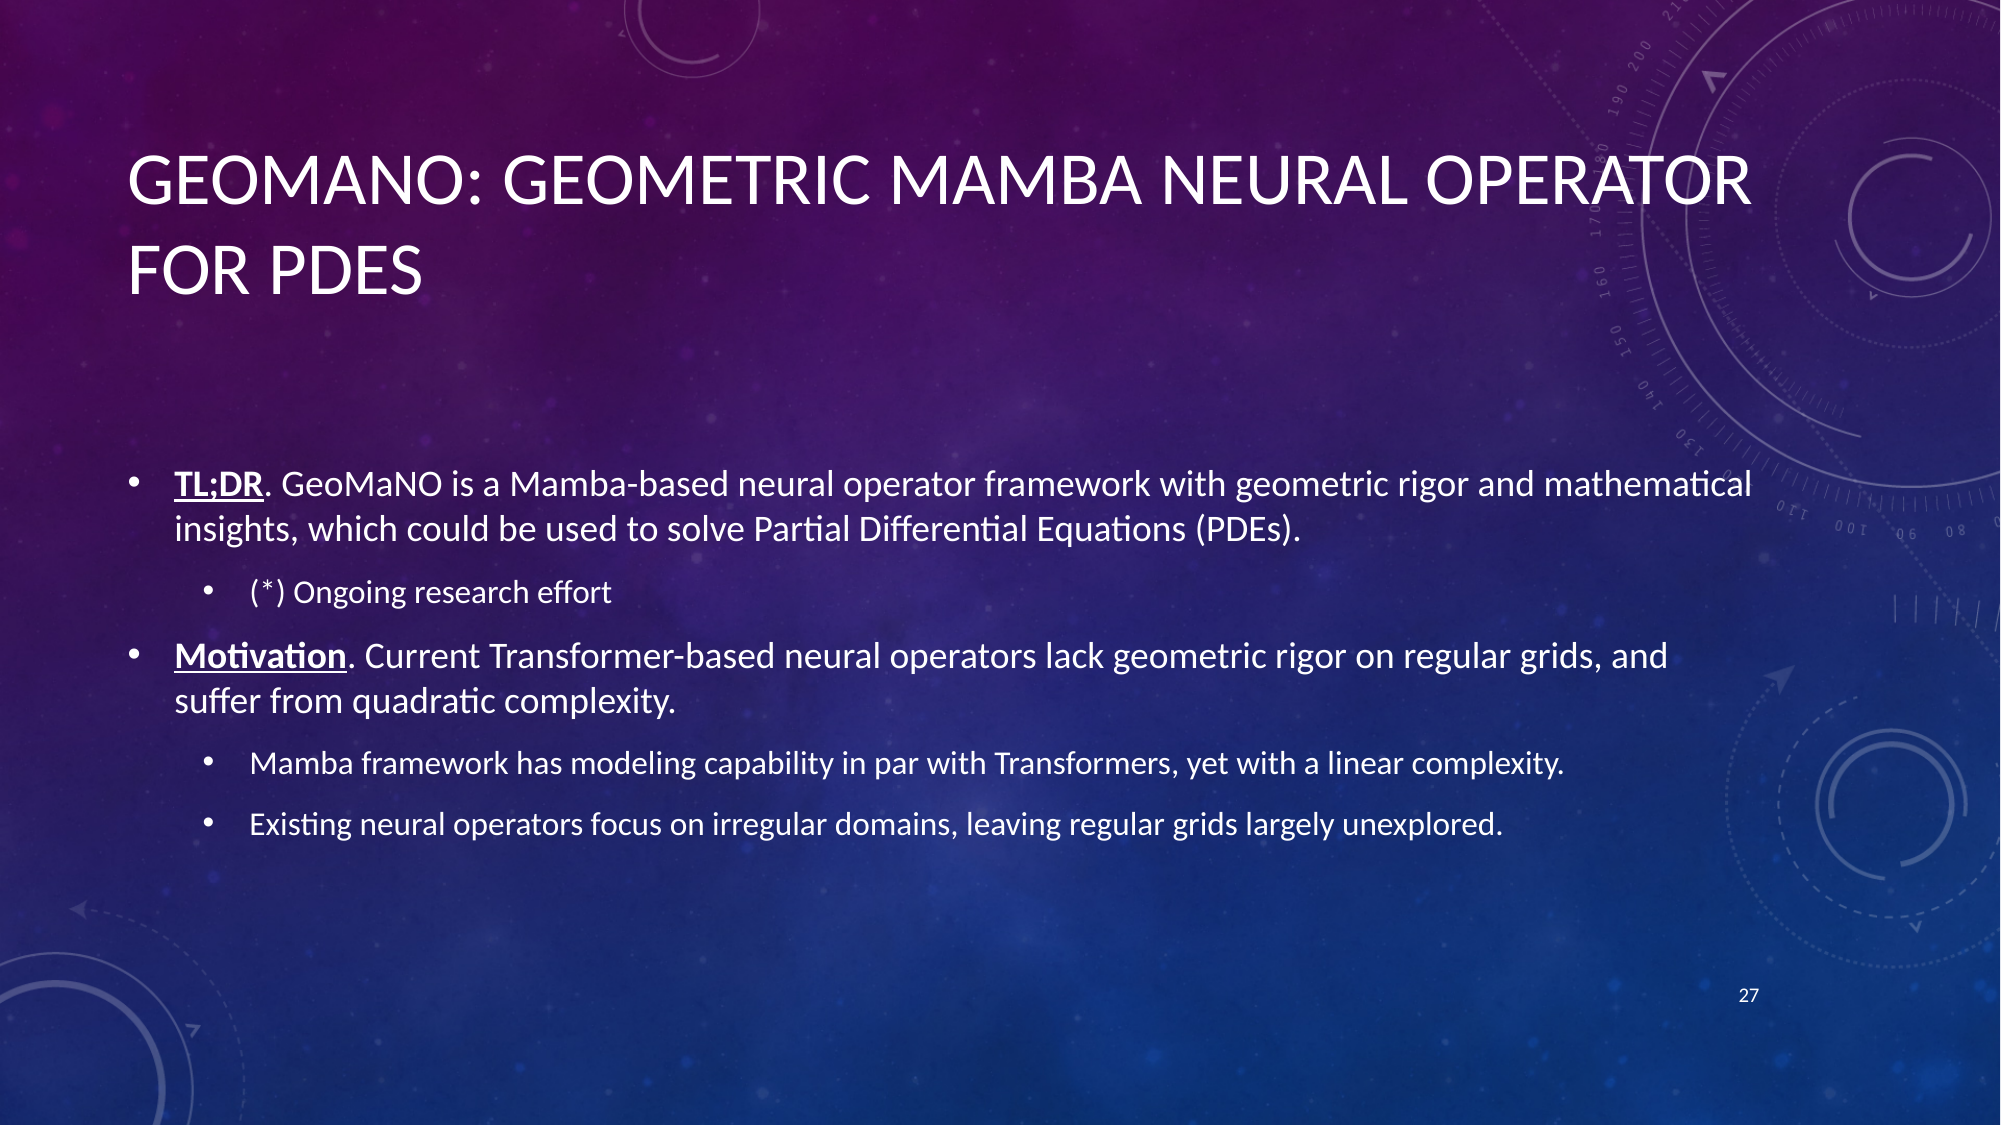

# GeoMaNO: Geometric Mamba Neural Operator for PDEs
TL;DR. GeoMaNO is a Mamba-based neural operator framework with geometric rigor and mathematical insights, which could be used to solve Partial Differential Equations (PDEs).
(*) Ongoing research effort
Motivation. Current Transformer-based neural operators lack geometric rigor on regular grids, and suffer from quadratic complexity.
Mamba framework has modeling capability in par with Transformers, yet with a linear complexity.
Existing neural operators focus on irregular domains, leaving regular grids largely unexplored.
27